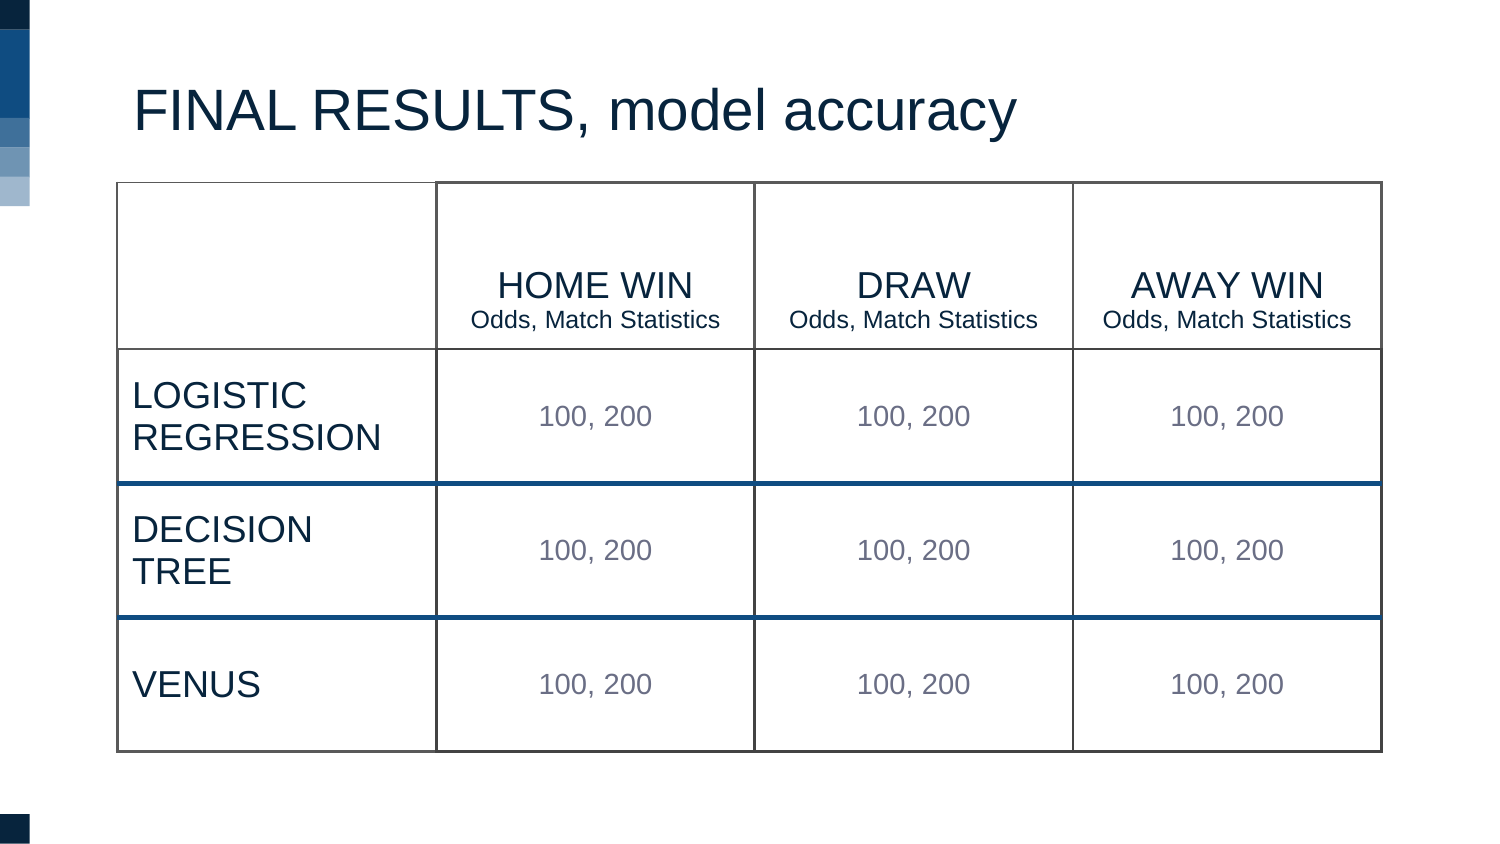

# FINAL RESULTS, model accuracy
|  | HOME WIN Odds, Match Statistics | DRAW Odds, Match Statistics | AWAY WIN Odds, Match Statistics |
| --- | --- | --- | --- |
| LOGISTIC REGRESSION | 100, 200 | 100, 200 | 100, 200 |
| DECISION TREE | 100, 200 | 100, 200 | 100, 200 |
| VENUS | 100, 200 | 100, 200 | 100, 200 |